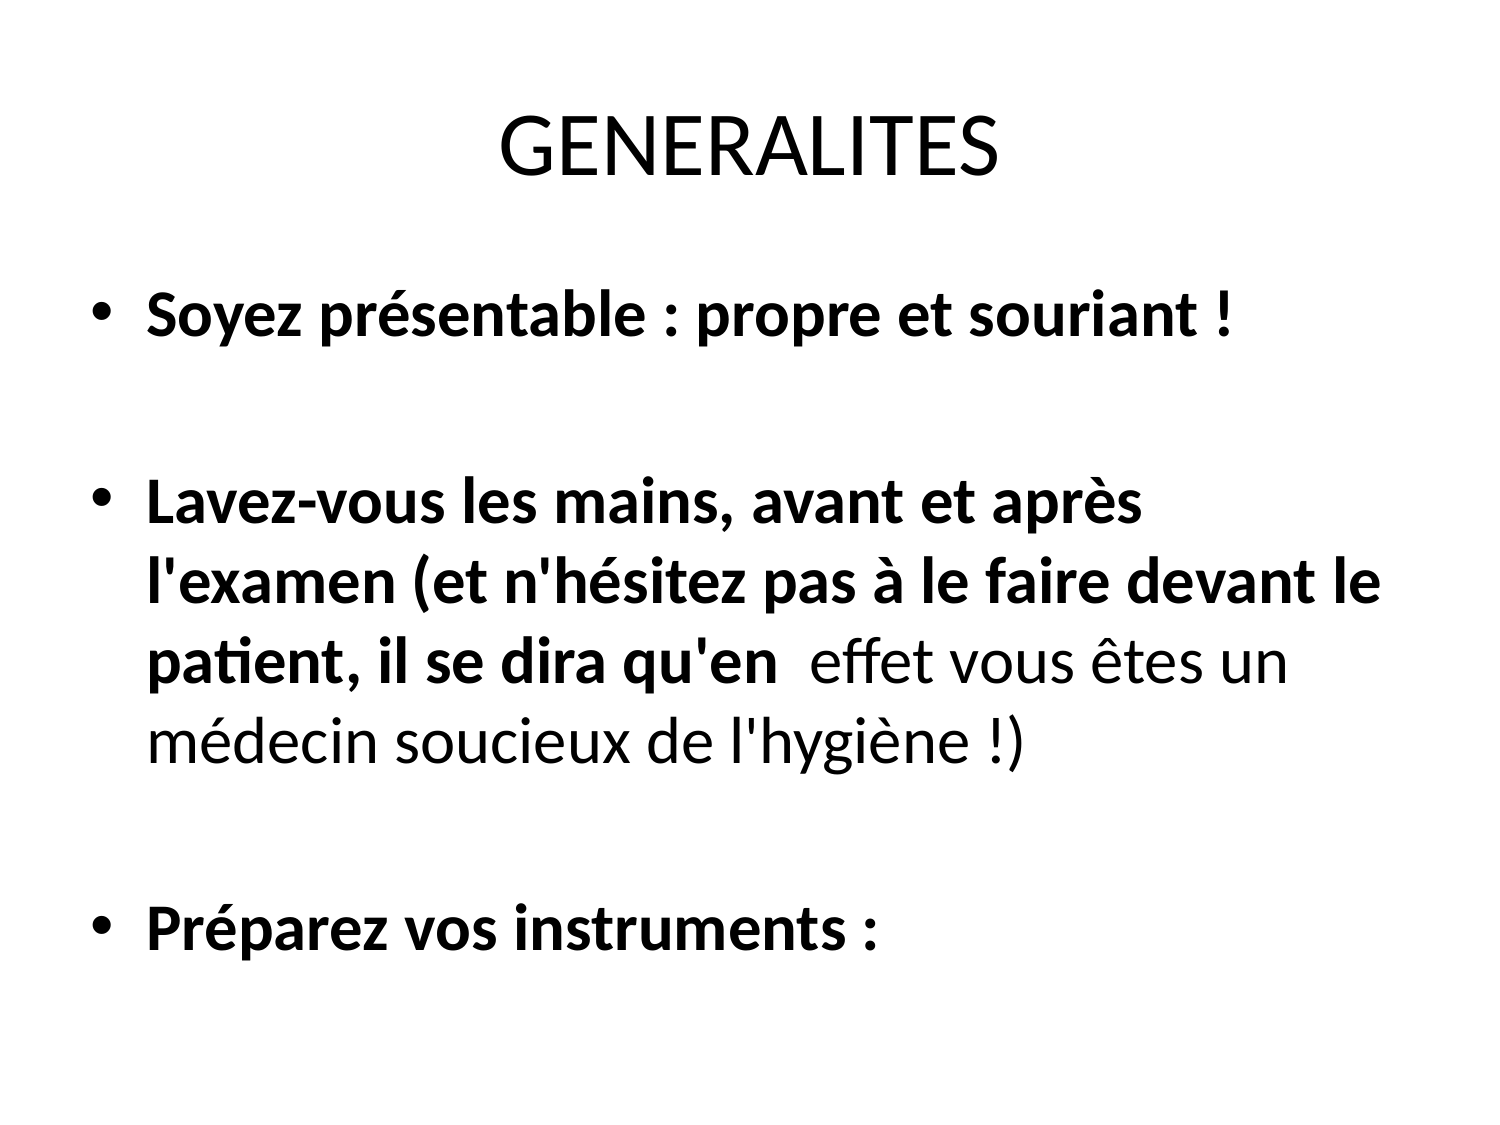

# GENERALITES
Soyez présentable : propre et souriant !

Lavez-vous les mains, avant et après l'examen (et n'hésitez pas à le faire devant le patient, il se dira qu'en  effet vous êtes un médecin soucieux de l'hygiène !)

Préparez vos instruments :